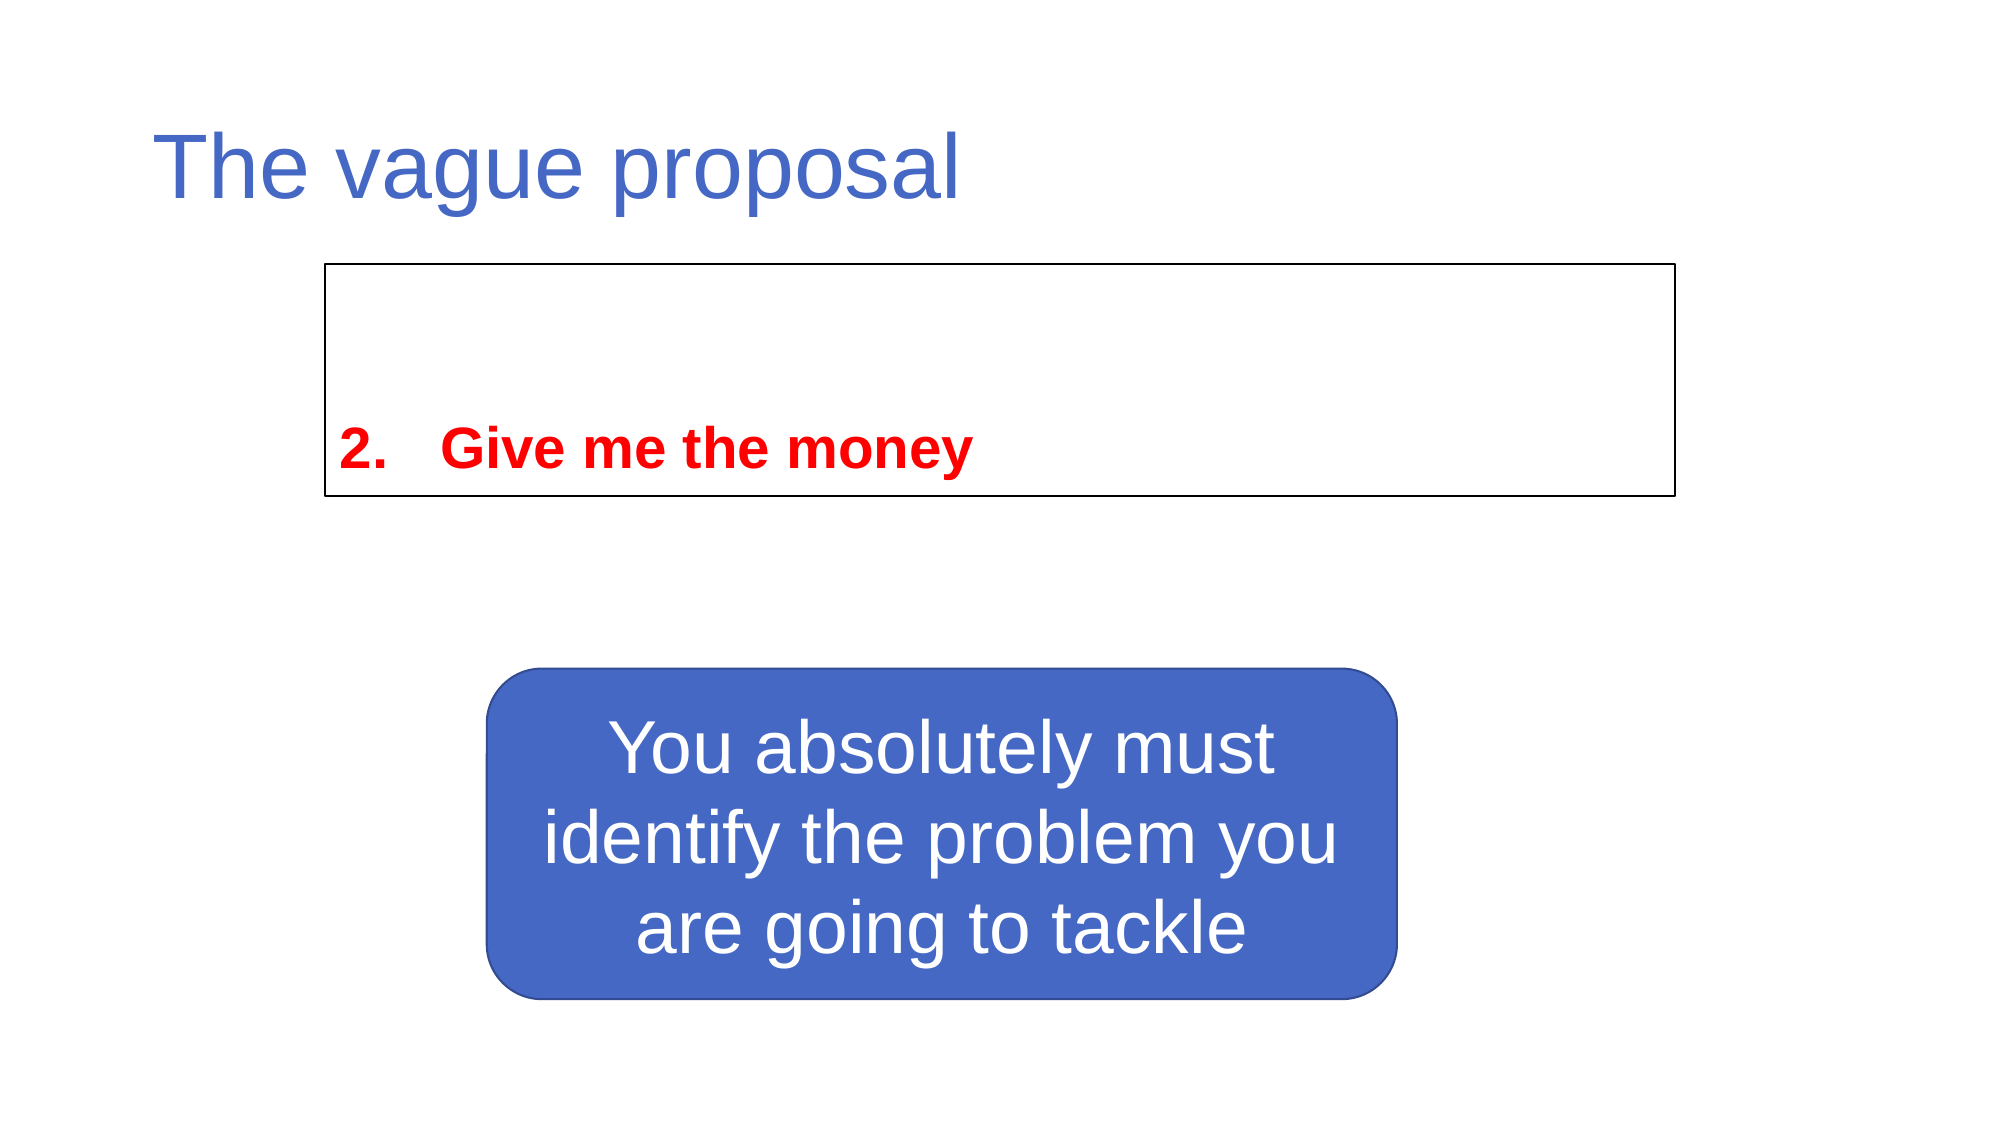

# The vague proposal
I want to work on better type systems for functional programming languages
Give me the money
You absolutely must identify the problem you are going to tackle